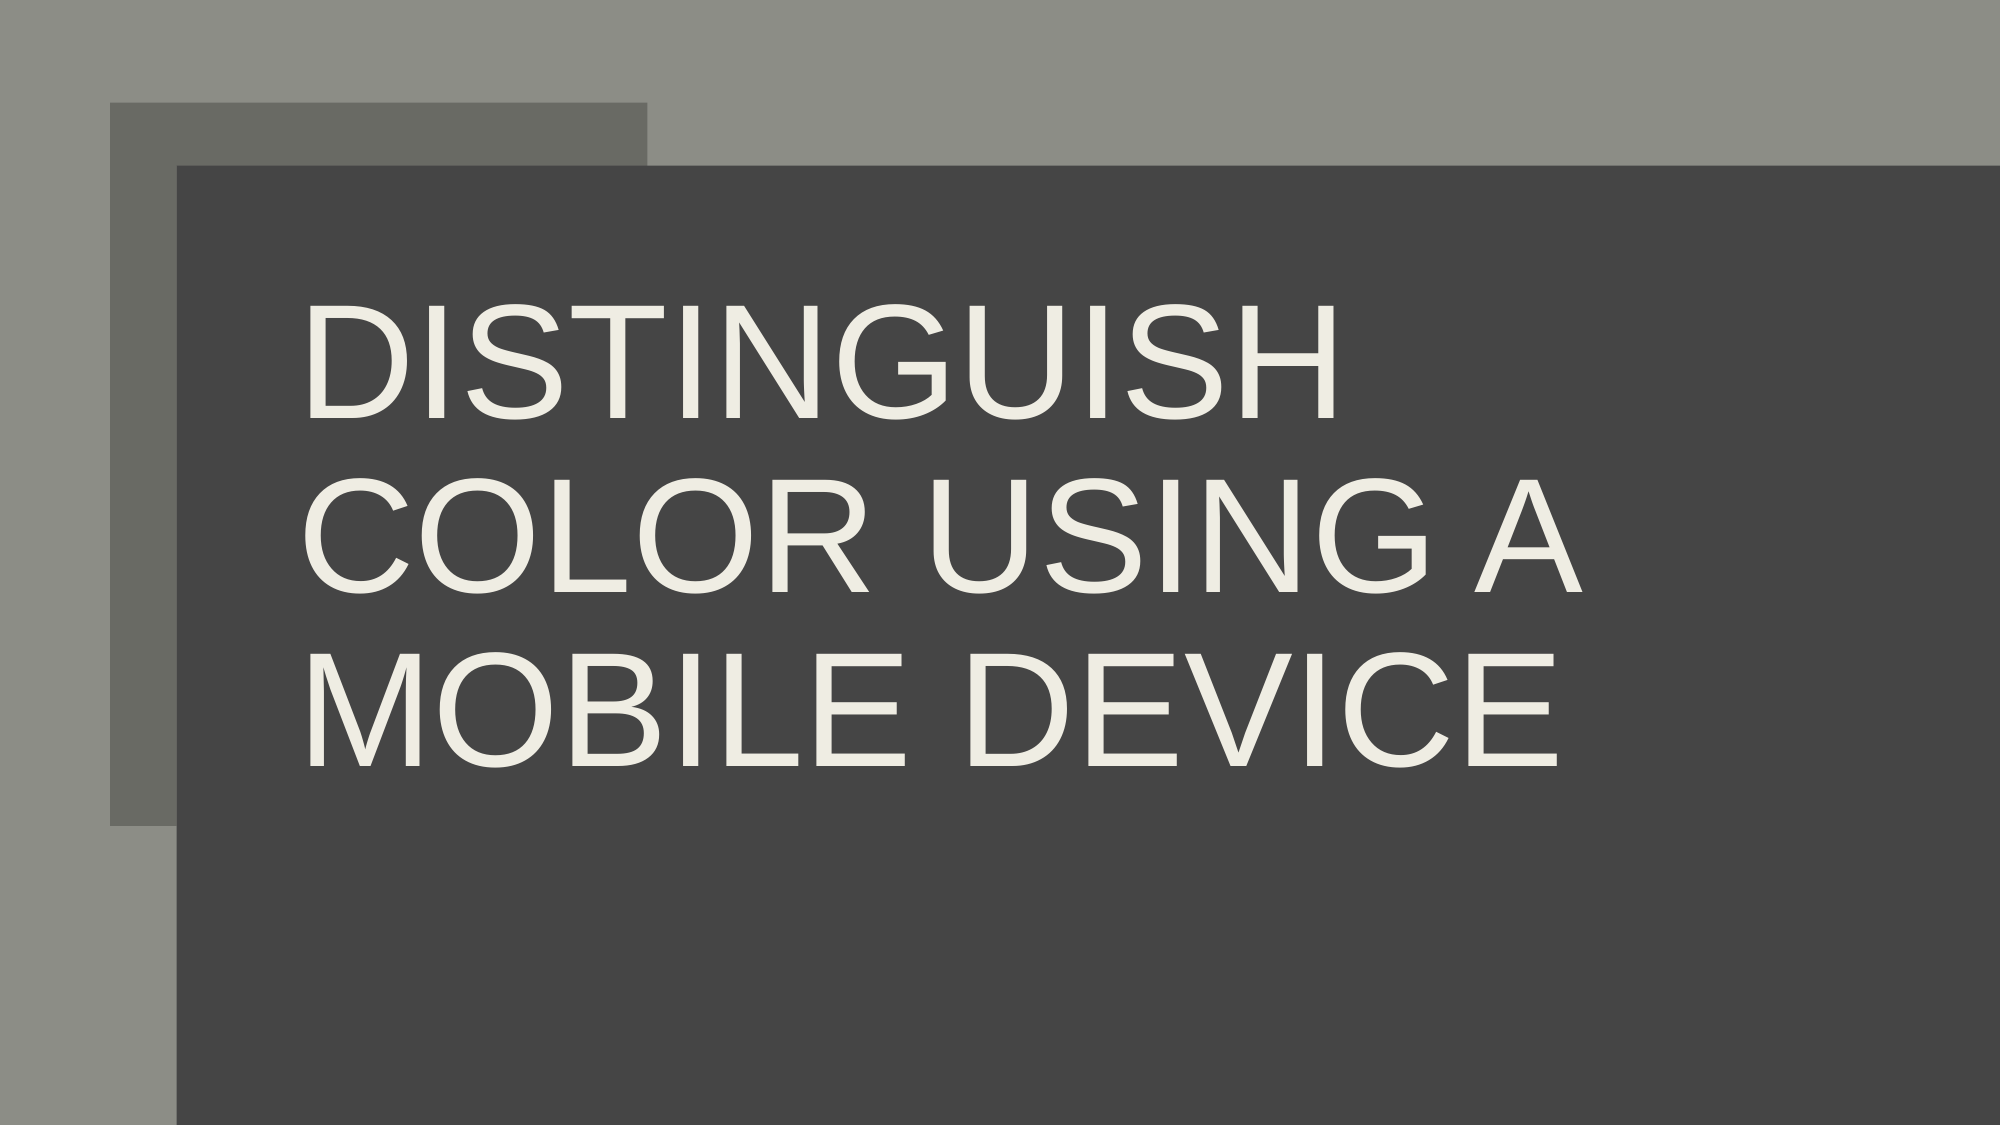

# Distinguish Color using a mobile device